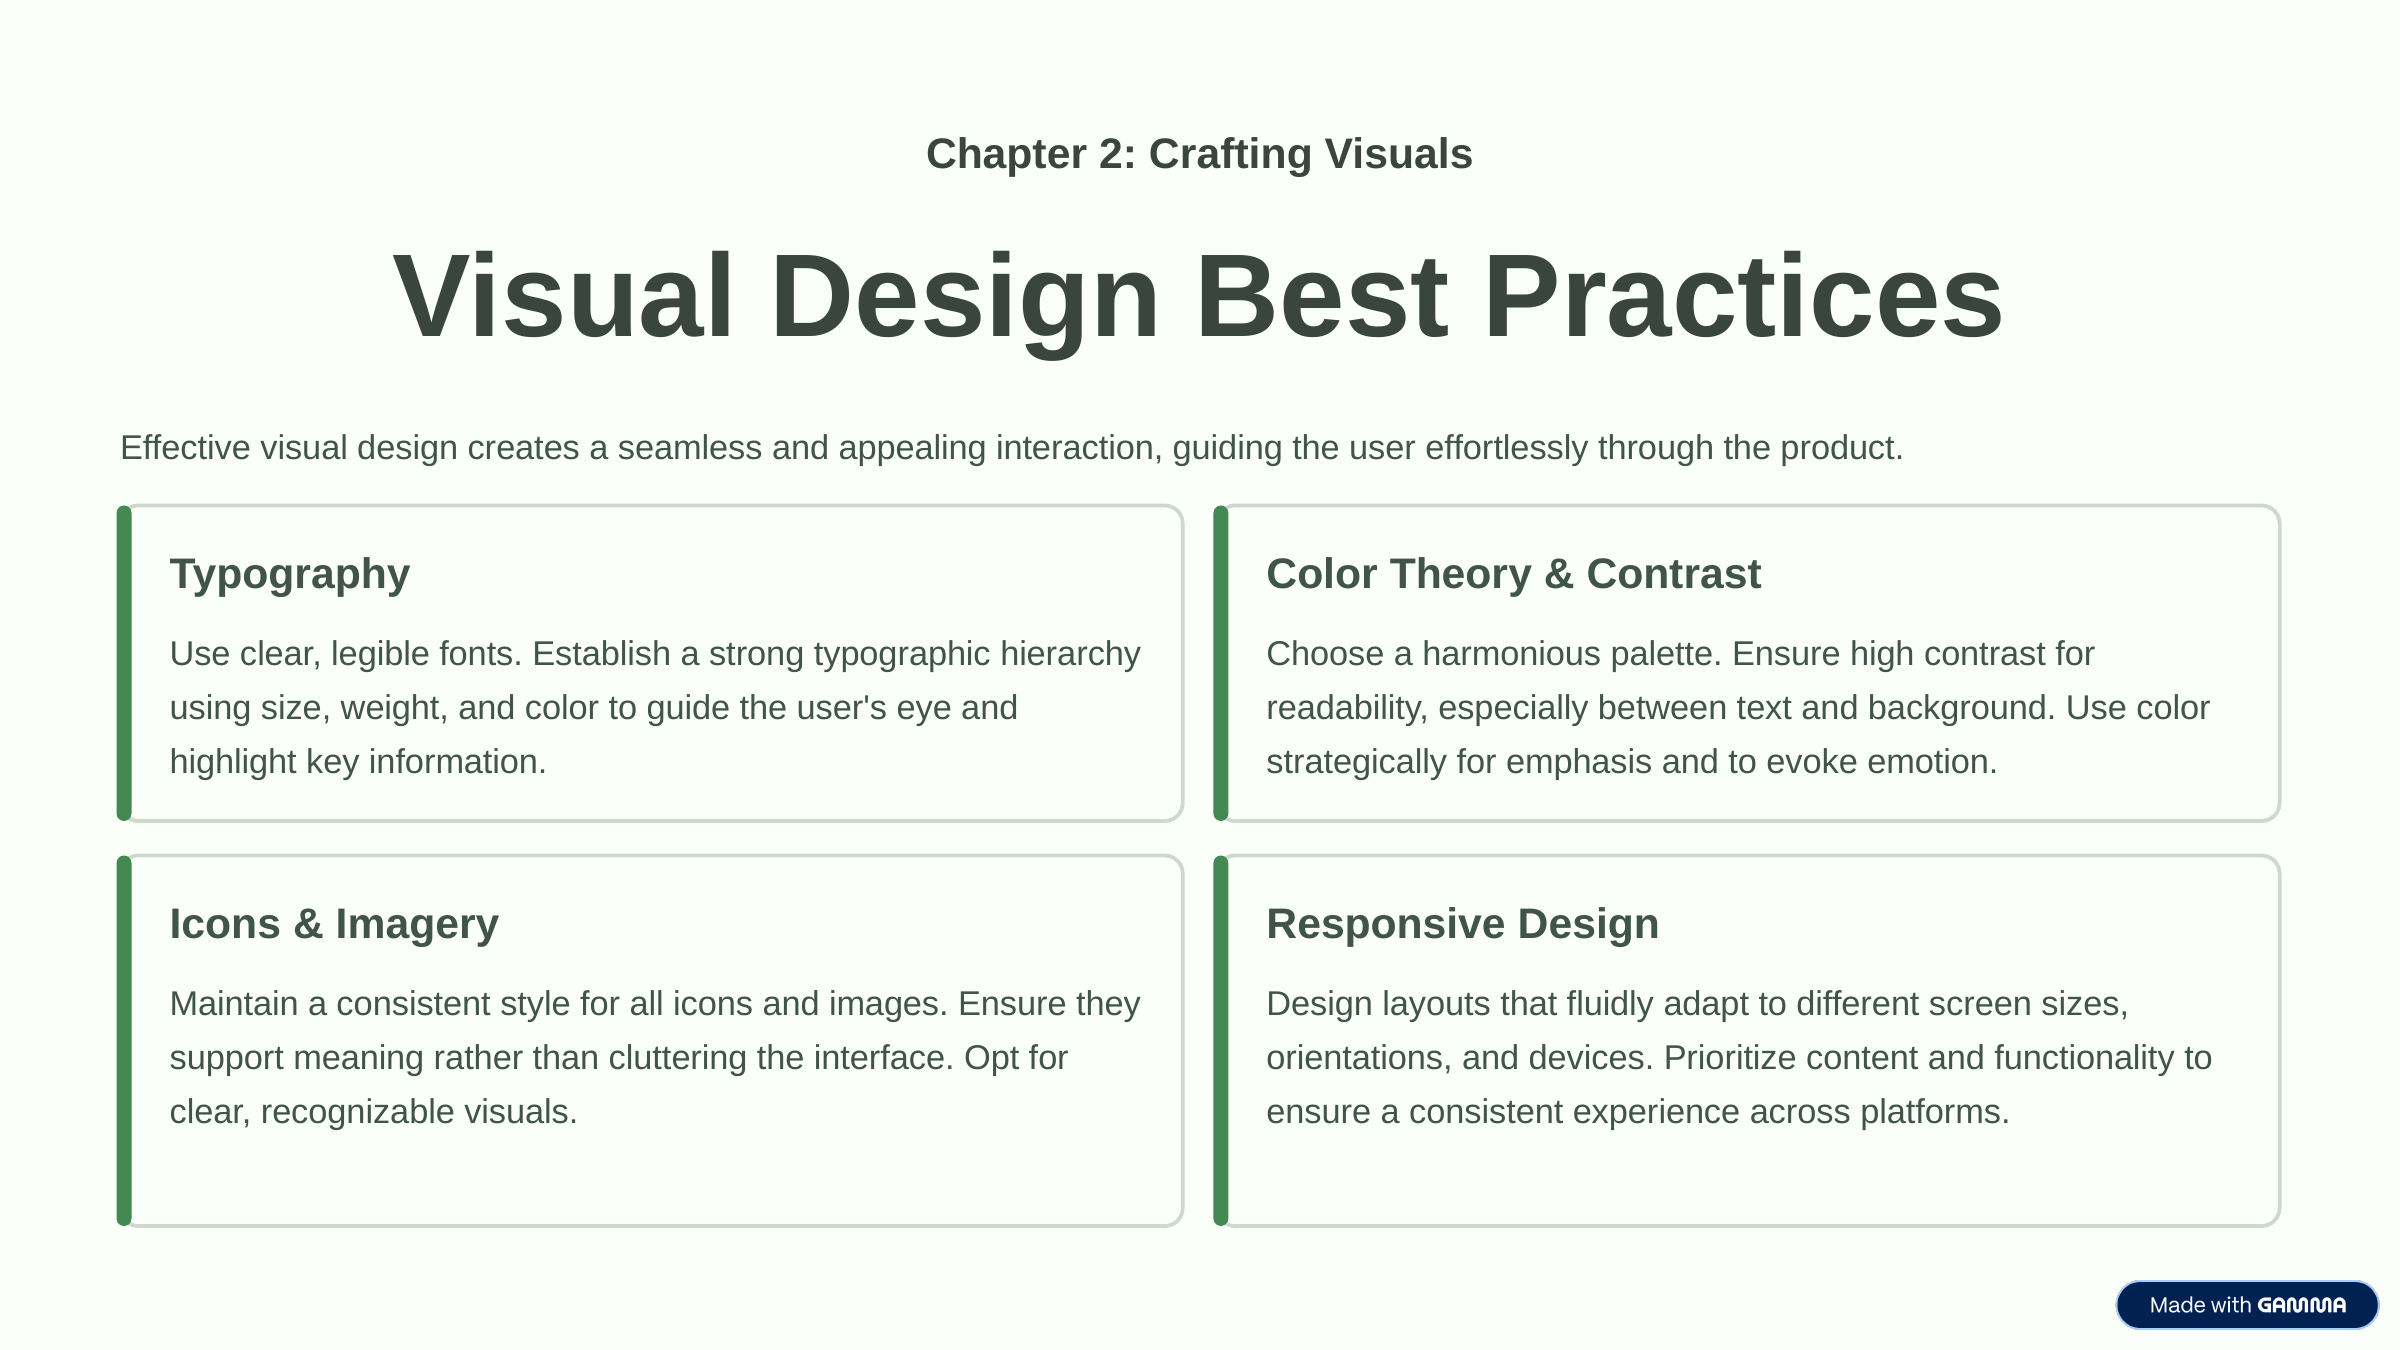

Chapter 2: Crafting Visuals
Visual Design Best Practices
Effective visual design creates a seamless and appealing interaction, guiding the user effortlessly through the product.

Typography
Color Theory & Contrast
Use clear, legible fonts. Establish a strong typographic hierarchy using size, weight, and color to guide the user's eye and highlight key information.
Choose a harmonious palette. Ensure high contrast for readability, especially between text and background. Use color strategically for emphasis and to evoke emotion.

Icons & Imagery
Responsive Design
Maintain a consistent style for all icons and images. Ensure they support meaning rather than cluttering the interface. Opt for clear, recognizable visuals.
Design layouts that fluidly adapt to different screen sizes, orientations, and devices. Prioritize content and functionality to ensure a consistent experience across platforms.